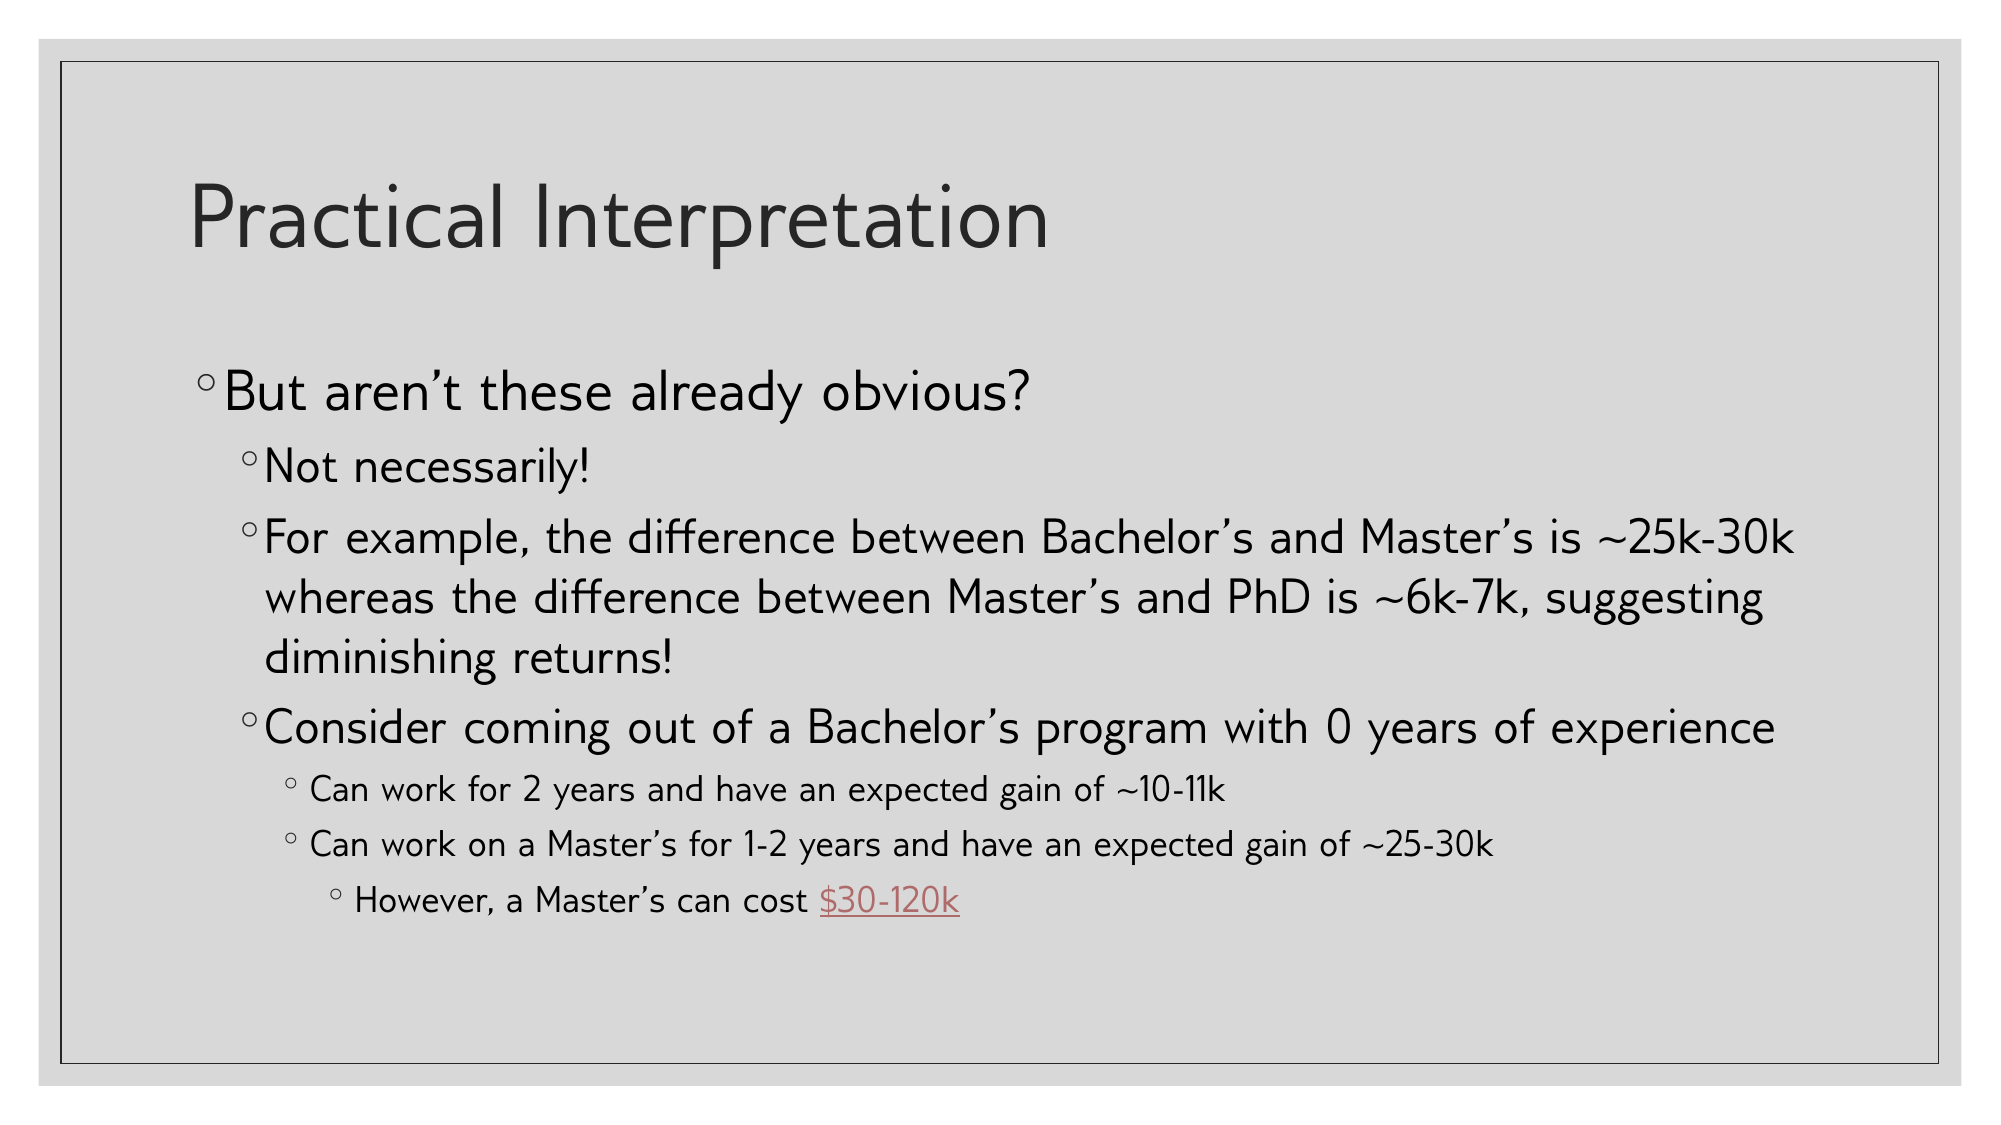

# Practical Interpretation
But aren’t these already obvious?
Not necessarily!
For example, the difference between Bachelor’s and Master’s is ~25k-30k whereas the difference between Master’s and PhD is ~6k-7k, suggesting diminishing returns!
Consider coming out of a Bachelor’s program with 0 years of experience
Can work for 2 years and have an expected gain of ~10-11k
Can work on a Master’s for 1-2 years and have an expected gain of ~25-30k
However, a Master’s can cost $30-120k